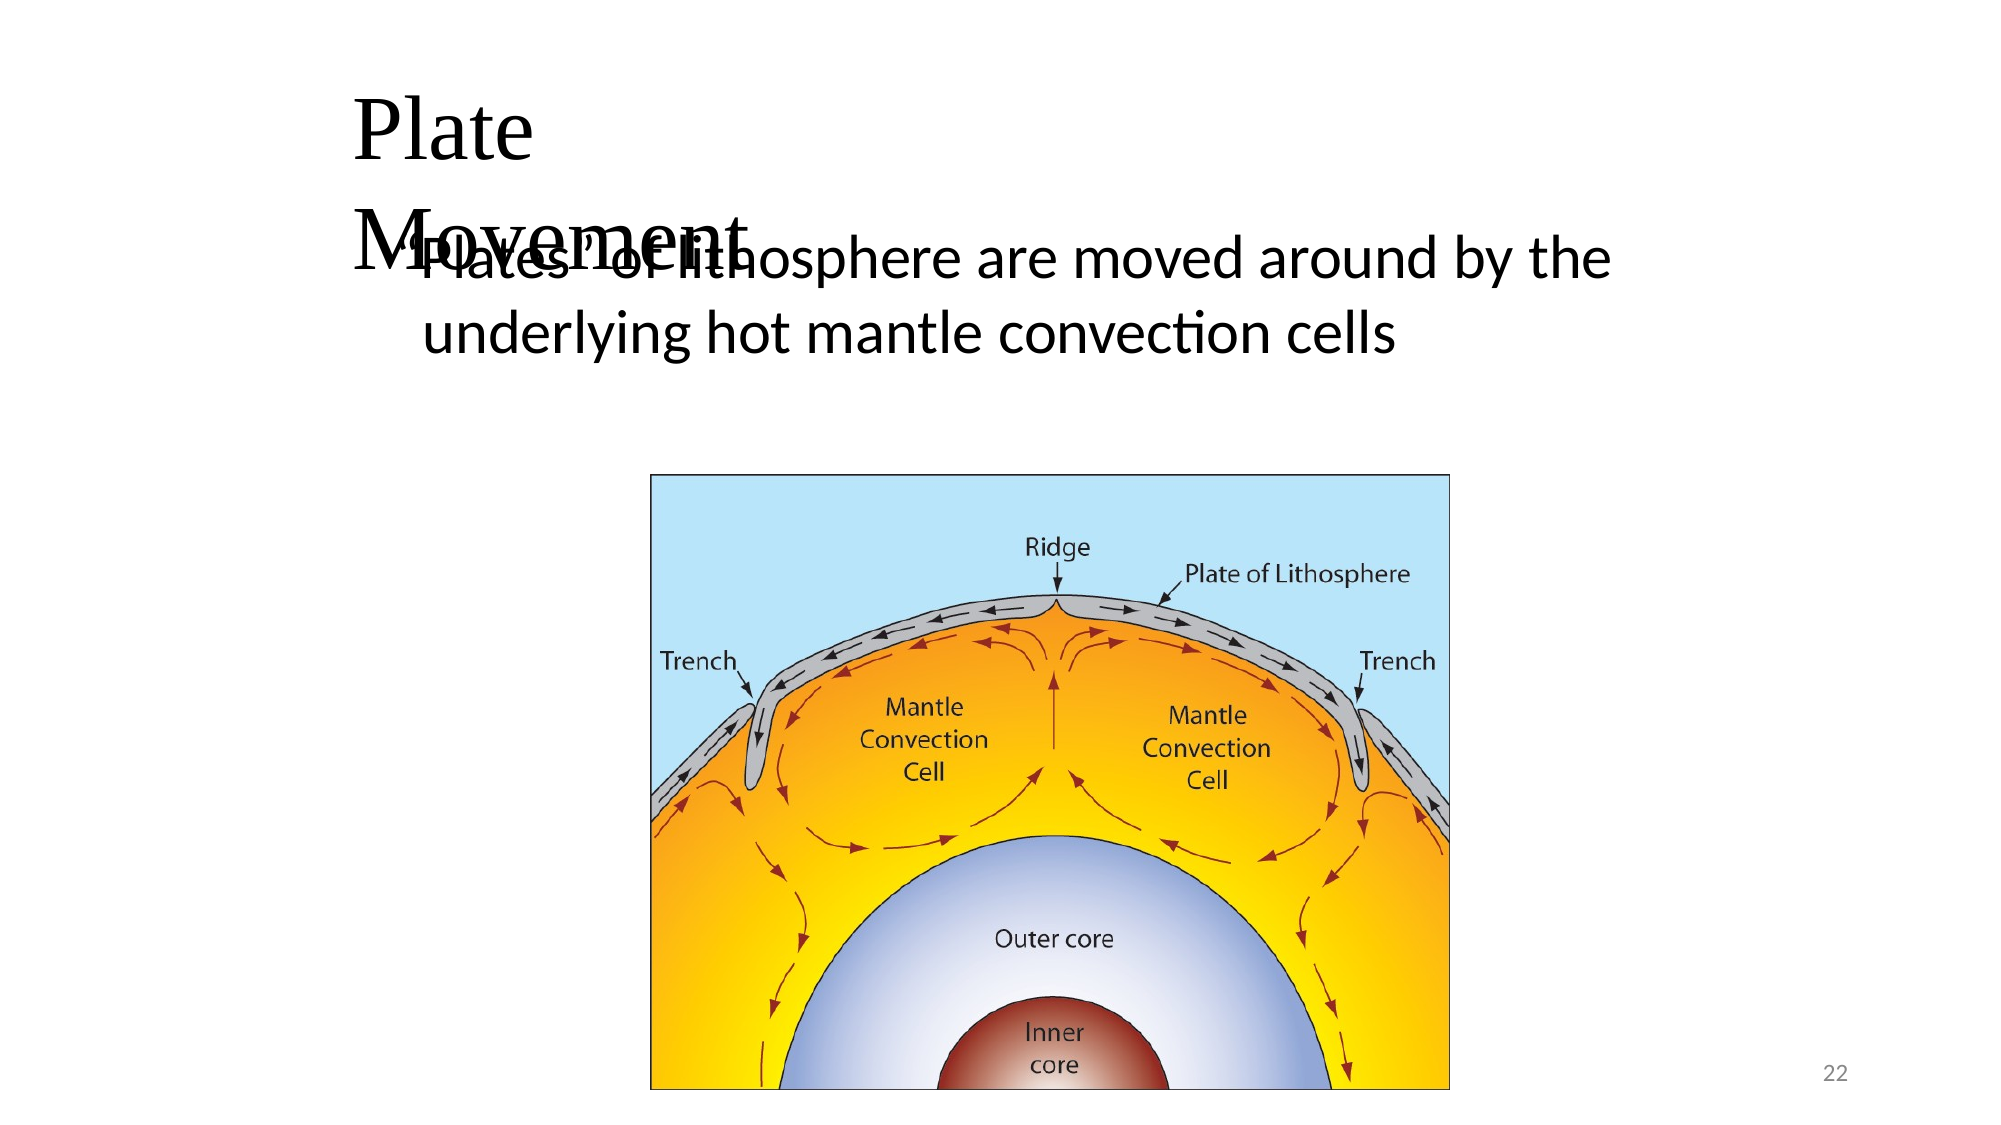

Plate	Movement
“Plates” of lithosphere are moved around by the  underlying hot mantle convection cells

22